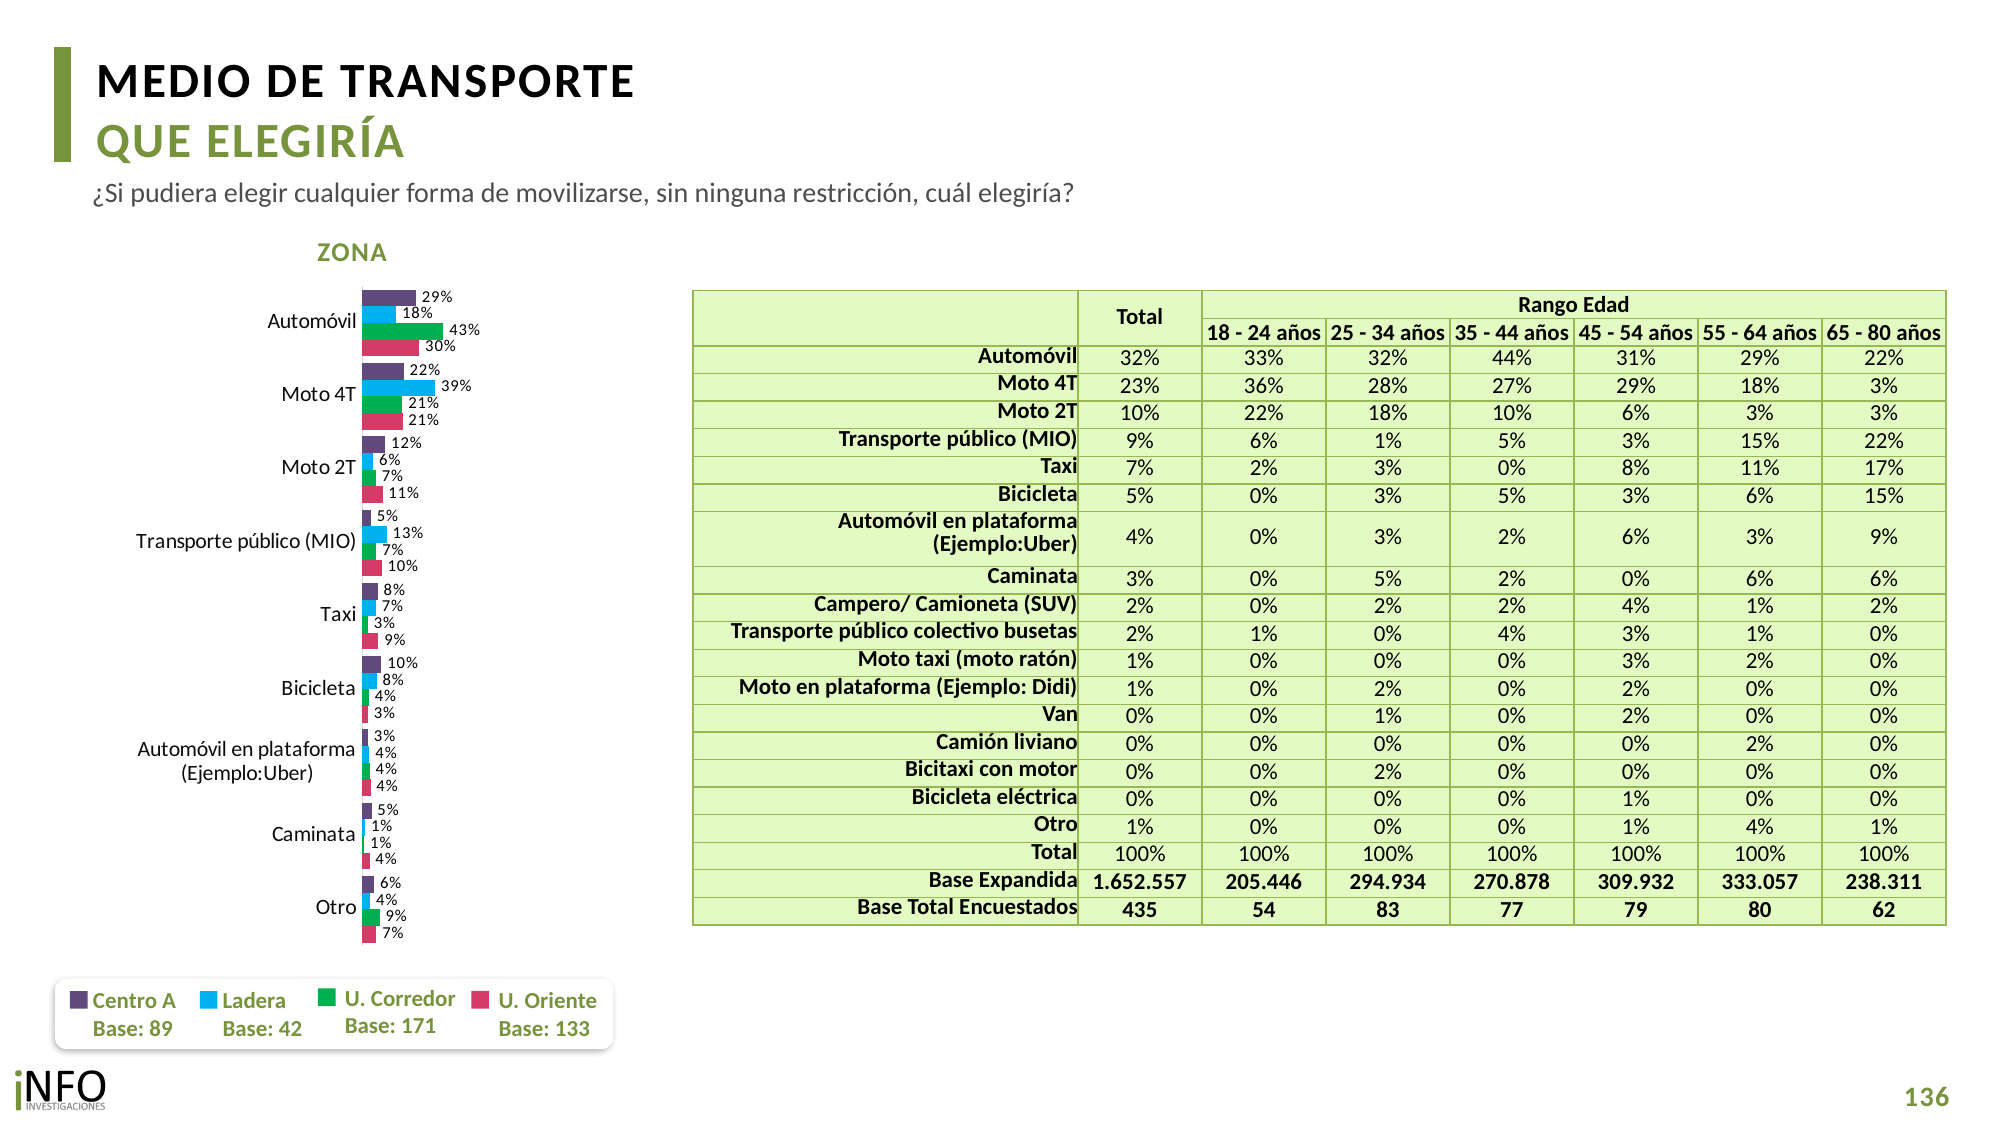

MEDIO DE TRANSPORTE
QUE ELEGIRÍA

¿Si pudiera elegir cualquier forma de movilizarse, sin ninguna restricción, cuál elegiría?
ZONA

### Chart

| Category | CA | L | UC | UO |
|---|---|---|---|---|
| Automóvil | 0.28585572176635404 | 0.18018150457828497 | 0.4314535385861622 | 0.30310430138113426 |
| Moto 4T | 0.21973777518537244 | 0.38712847382126175 | 0.21313063309893376 | 0.21401312453662436 |
| Moto 2T | 0.12214337306464657 | 0.05767307456770718 | 0.07286727458328862 | 0.10730225275791326 |
| Transporte público (MIO) | 0.045717319762444836 | 0.13080344206093159 | 0.07493460224578541 | 0.10312540574962342 |
| Taxi | 0.0829866934327915 | 0.0730032792940153 | 0.029461378681602476 | 0.08558211378070137 |
| Bicicleta | 0.10160409804636165 | 0.07573835664722076 | 0.03509946941564379 | 0.029554577583489804 |
| Automóvil en plataforma (Ejemplo:Uber) | 0.030311945615472943 | 0.037798794462871724 | 0.039686819160801794 | 0.044086641785540455 |
| Caminata | 0.04922896122686744 | 0.01487841024440924 | 0.010536578864624549 | 0.03867180515860689 |
| Otro | 0.062414111899689956 | 0.04279466432329794 | 0.0928297053631588 | 0.07455977726636792 |
|  | Total | Rango Edad |  |  |  |  |  |
| --- | --- | --- | --- | --- | --- | --- | --- |
|  |  | 18 - 24 años | 25 - 34 años | 35 - 44 años | 45 - 54 años | 55 - 64 años | 65 - 80 años |
| Automóvil | 32% | 33% | 32% | 44% | 31% | 29% | 22% |
| Moto 4T | 23% | 36% | 28% | 27% | 29% | 18% | 3% |
| Moto 2T | 10% | 22% | 18% | 10% | 6% | 3% | 3% |
| Transporte público (MIO) | 9% | 6% | 1% | 5% | 3% | 15% | 22% |
| Taxi | 7% | 2% | 3% | 0% | 8% | 11% | 17% |
| Bicicleta | 5% | 0% | 3% | 5% | 3% | 6% | 15% |
| Automóvil en plataforma (Ejemplo:Uber) | 4% | 0% | 3% | 2% | 6% | 3% | 9% |
| Caminata | 3% | 0% | 5% | 2% | 0% | 6% | 6% |
| Campero/ Camioneta (SUV) | 2% | 0% | 2% | 2% | 4% | 1% | 2% |
| Transporte público colectivo busetas | 2% | 1% | 0% | 4% | 3% | 1% | 0% |
| Moto taxi (moto ratón) | 1% | 0% | 0% | 0% | 3% | 2% | 0% |
| Moto en plataforma (Ejemplo: Didi) | 1% | 0% | 2% | 0% | 2% | 0% | 0% |
| Van | 0% | 0% | 1% | 0% | 2% | 0% | 0% |
| Camión liviano | 0% | 0% | 0% | 0% | 0% | 2% | 0% |
| Bicitaxi con motor | 0% | 0% | 2% | 0% | 0% | 0% | 0% |
| Bicicleta eléctrica | 0% | 0% | 0% | 0% | 1% | 0% | 0% |
| Otro | 1% | 0% | 0% | 0% | 1% | 4% | 1% |
| Total | 100% | 100% | 100% | 100% | 100% | 100% | 100% |
| Base Expandida | 1.652.557 | 205.446 | 294.934 | 270.878 | 309.932 | 333.057 | 238.311 |
| Base Total Encuestados | 435 | 54 | 83 | 77 | 79 | 80 | 62 |
U. Corredor
Base: 171
U. Oriente
Base: 133

Centro A
Base: 89
Ladera
Base: 42

136